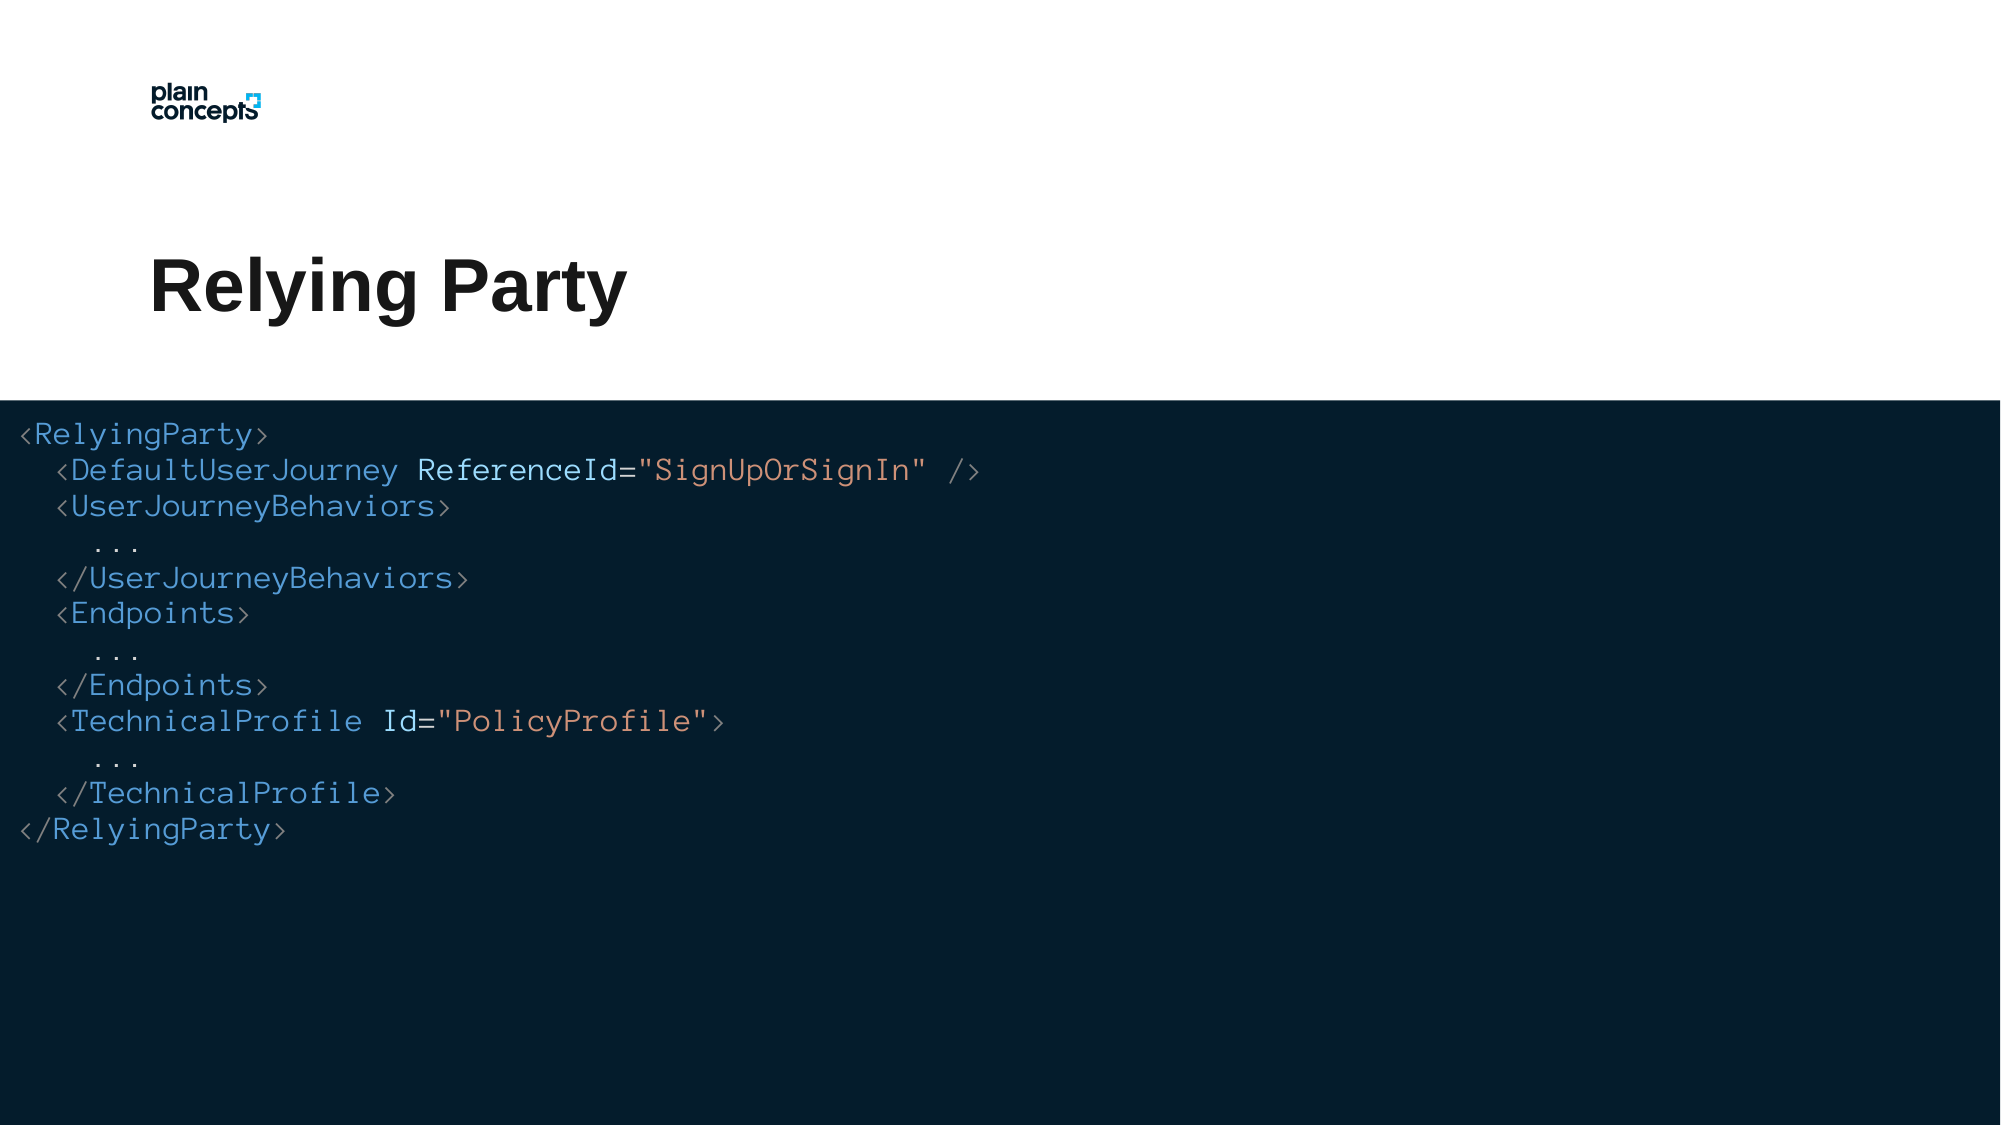

Relying Party

<RelyingParty>
  <DefaultUserJourney ReferenceId="SignUpOrSignIn" />
  <UserJourneyBehaviors>
    ...
  </UserJourneyBehaviors>
  <Endpoints>
    ...
  </Endpoints>
  <TechnicalProfile Id="PolicyProfile">
    ...
  </TechnicalProfile>
</RelyingParty>